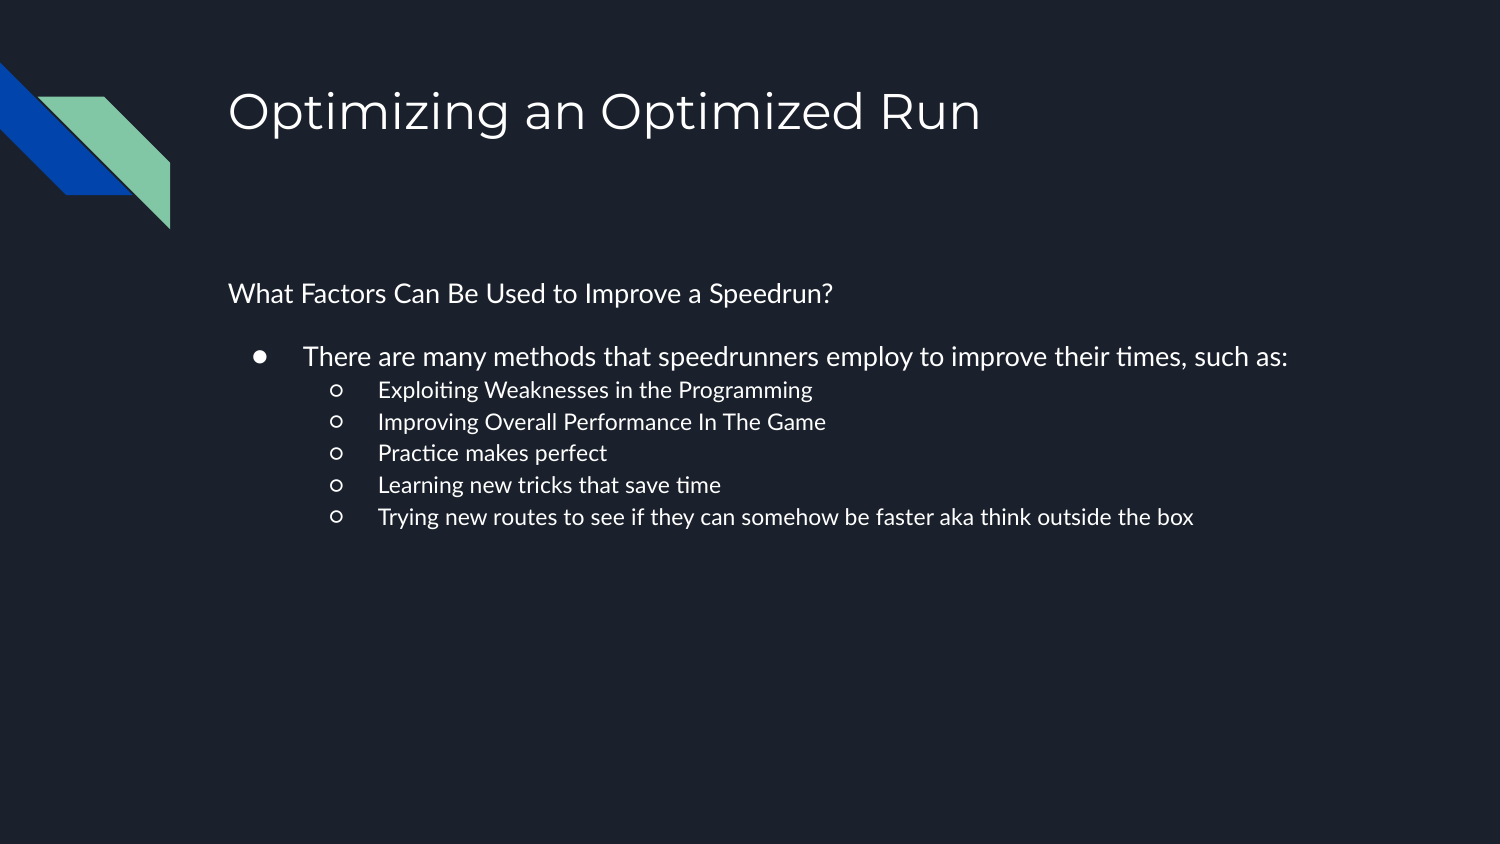

# Optimizing an Optimized Run
What Factors Can Be Used to Improve a Speedrun?
There are many methods that speedrunners employ to improve their times, such as:
Exploiting Weaknesses in the Programming
Improving Overall Performance In The Game
Practice makes perfect
Learning new tricks that save time
Trying new routes to see if they can somehow be faster aka think outside the box